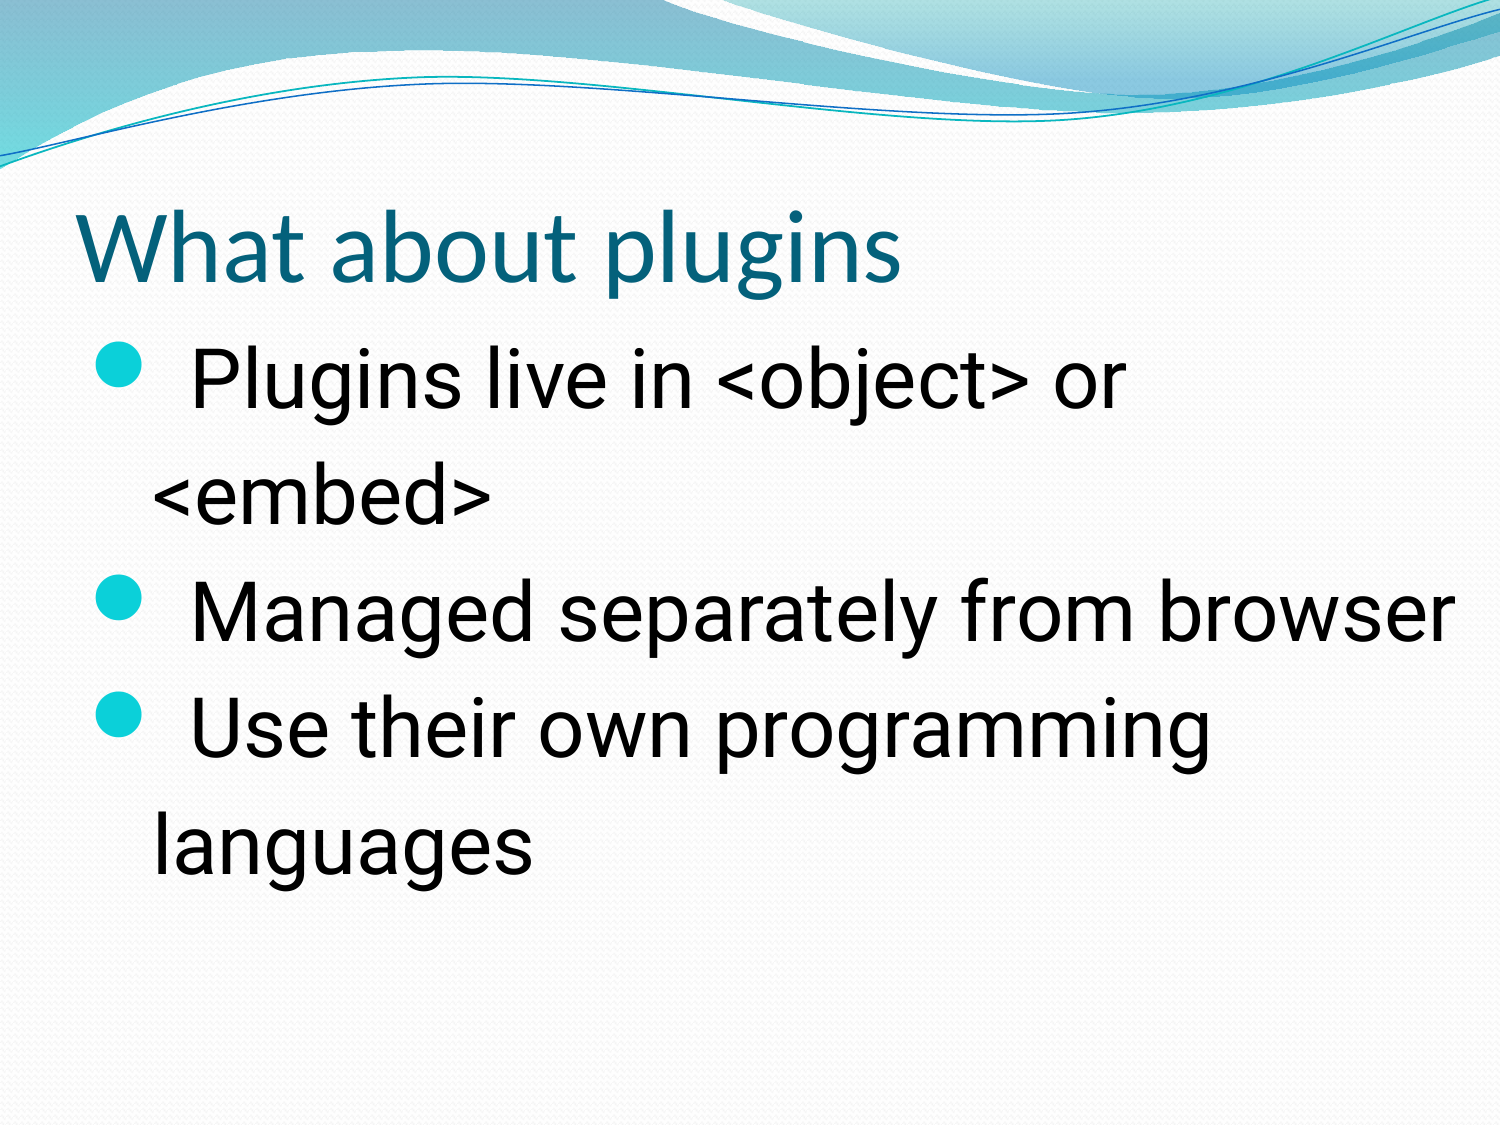

# What about plugins
 Plugins live in <object> or
   <embed>
 Managed separately from browser
 Use their own programming
   languages